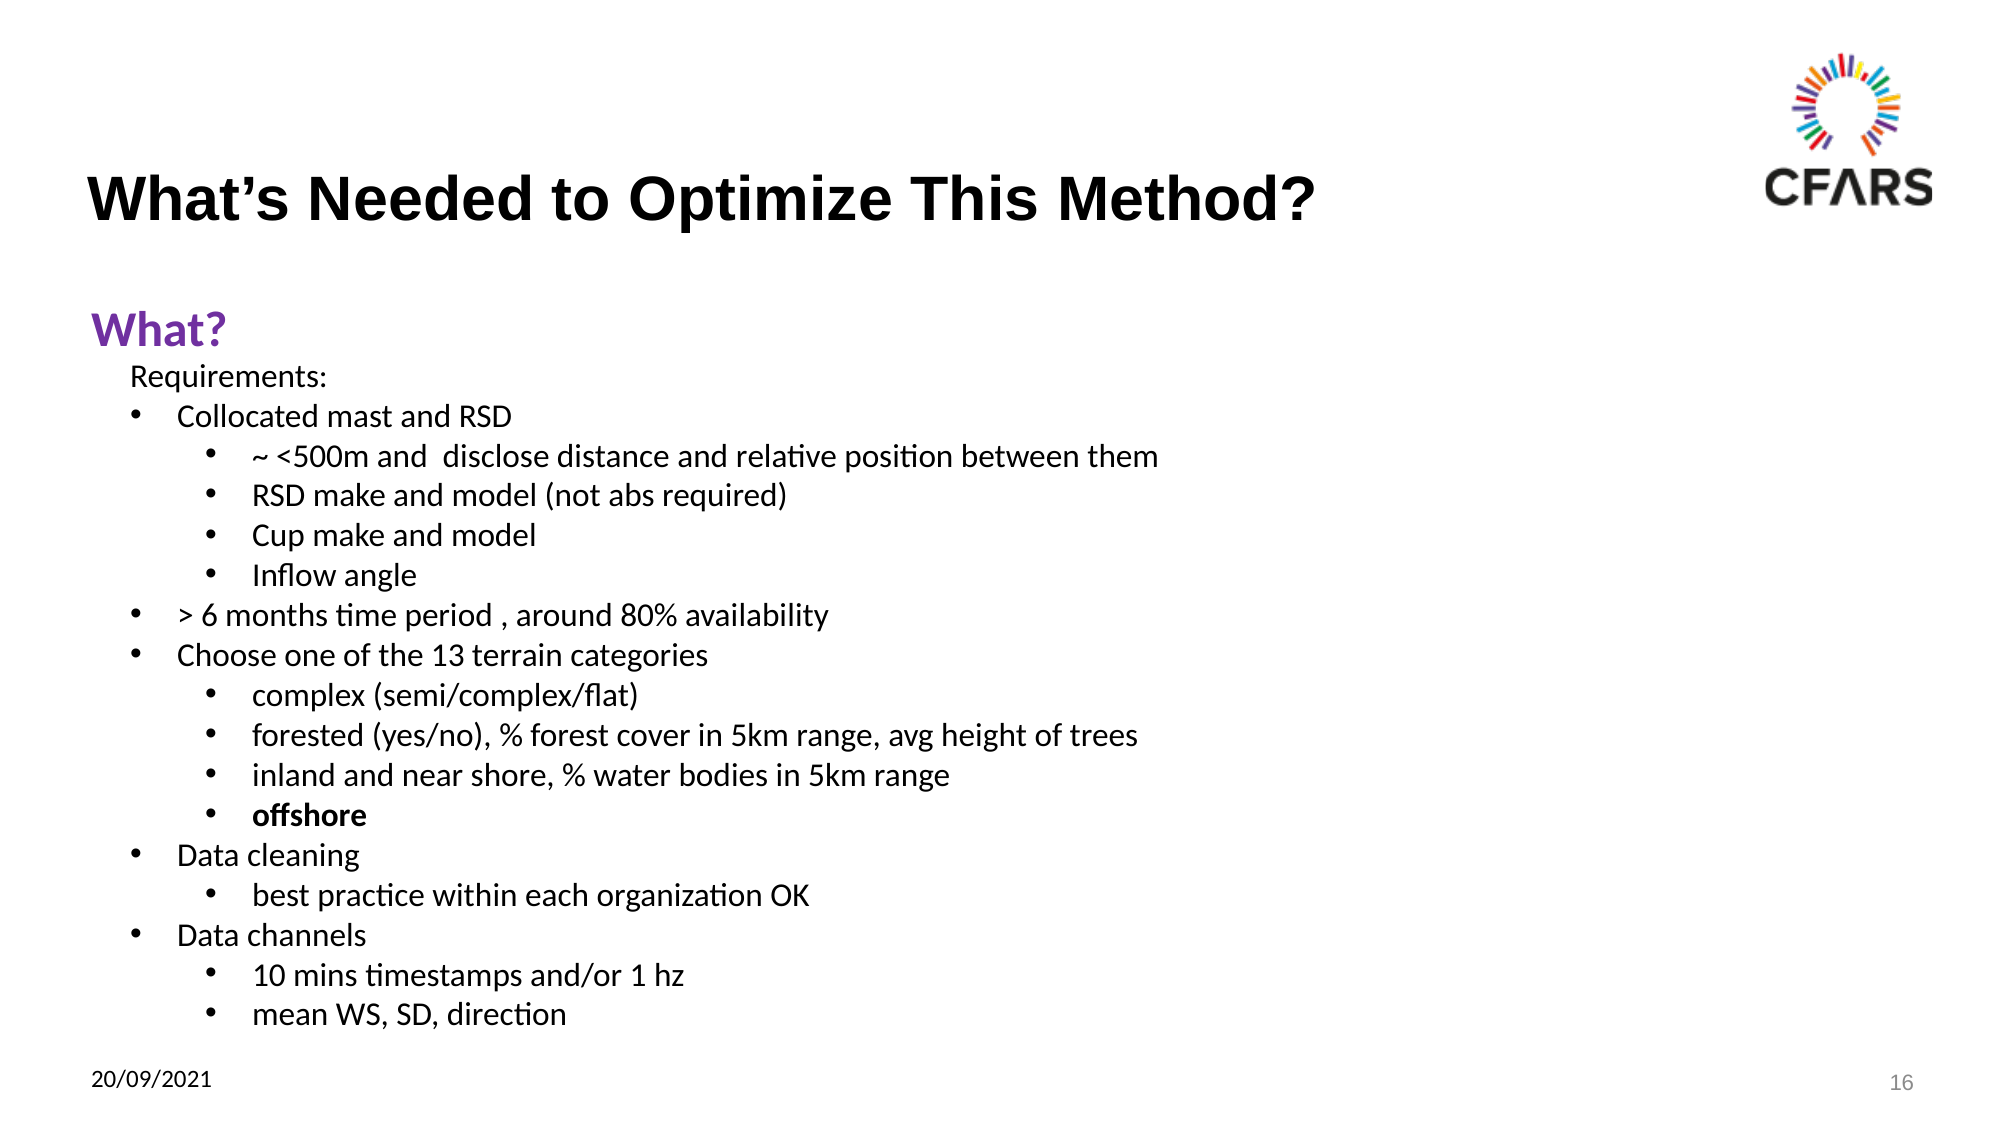

# What’s Needed to Optimize This Method?
What?
Requirements:
Collocated mast and RSD
~ <500m and  disclose distance and relative position between them
RSD make and model (not abs required)
Cup make and model
Inflow angle
> 6 months time period , around 80% availability
Choose one of the 13 terrain categories
complex (semi/complex/flat)
forested (yes/no), % forest cover in 5km range, avg height of trees
inland and near shore, % water bodies in 5km range
offshore
Data cleaning
best practice within each organization OK
Data channels
10 mins timestamps and/or 1 hz
mean WS, SD, direction
16
20/09/2021